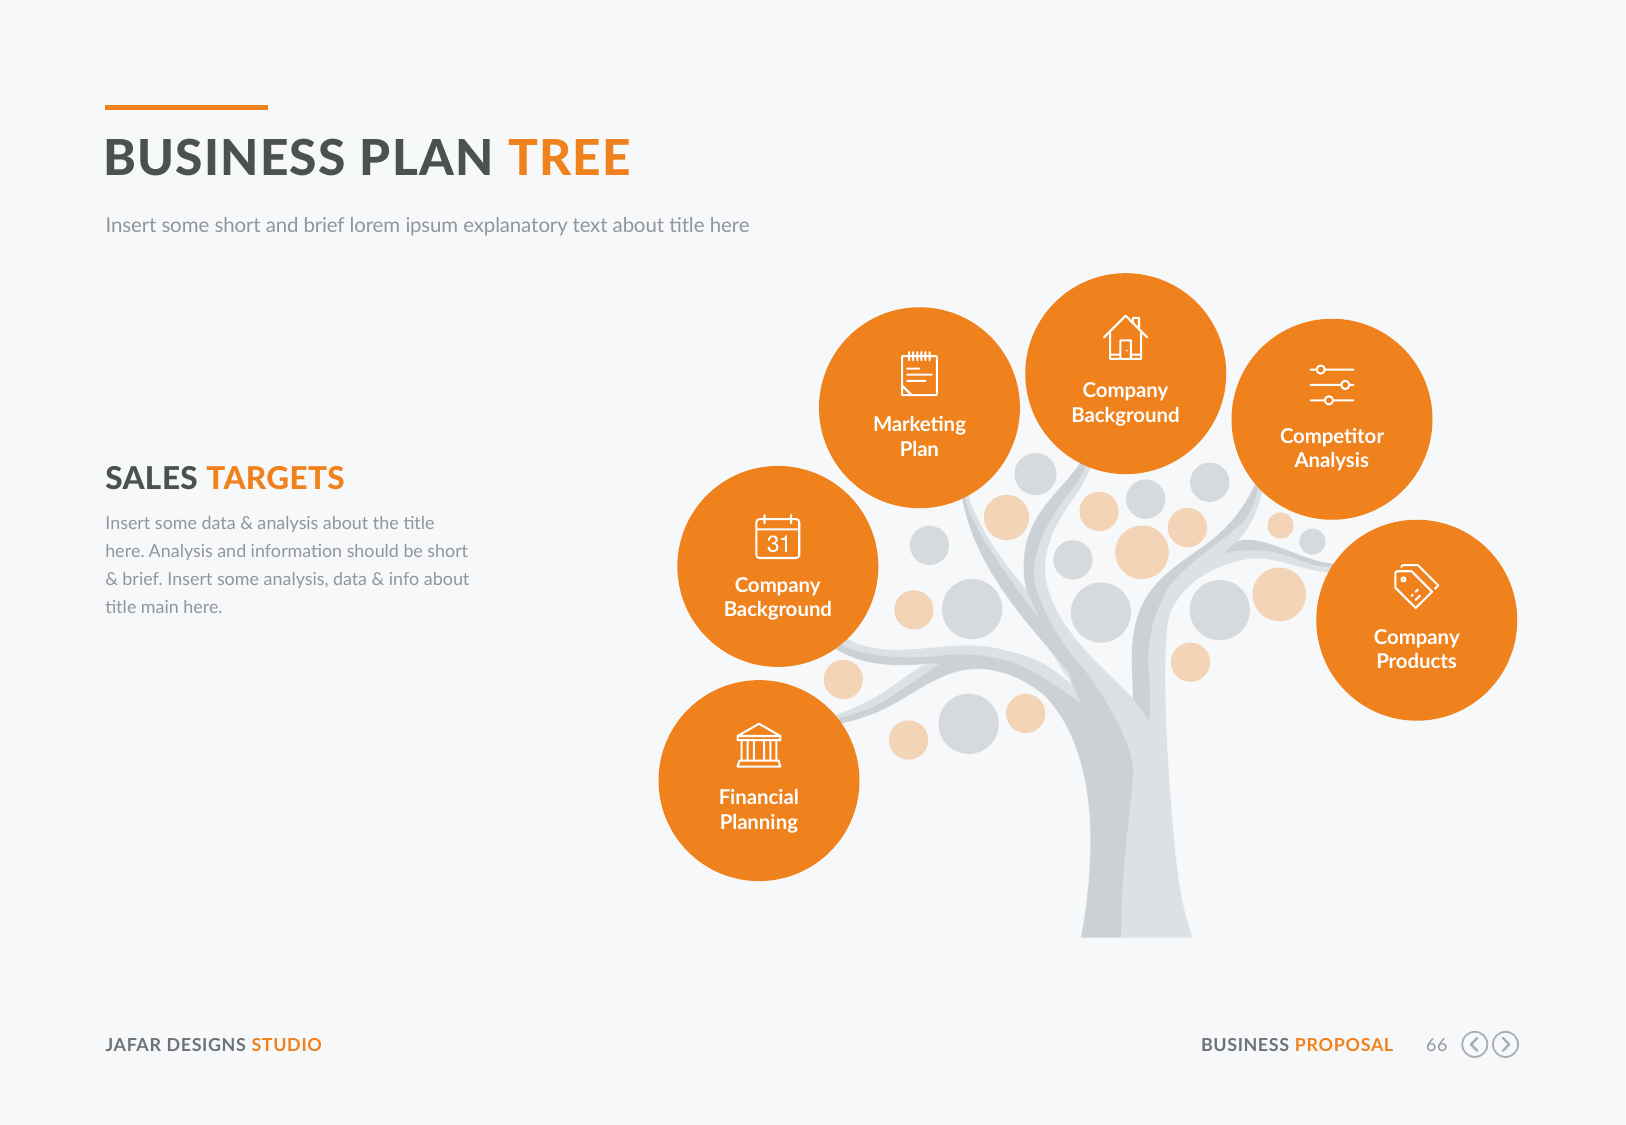

Business Plan Tree
Insert some short and brief lorem ipsum explanatory text about title here

Company
Background
Marketing
Plan

Competitor
Analysis

sales targets
Insert some data & analysis about the title here. Analysis and information should be short & brief. Insert some analysis, data & info about title main here.

Company
Background
Company Products

Financial Planning